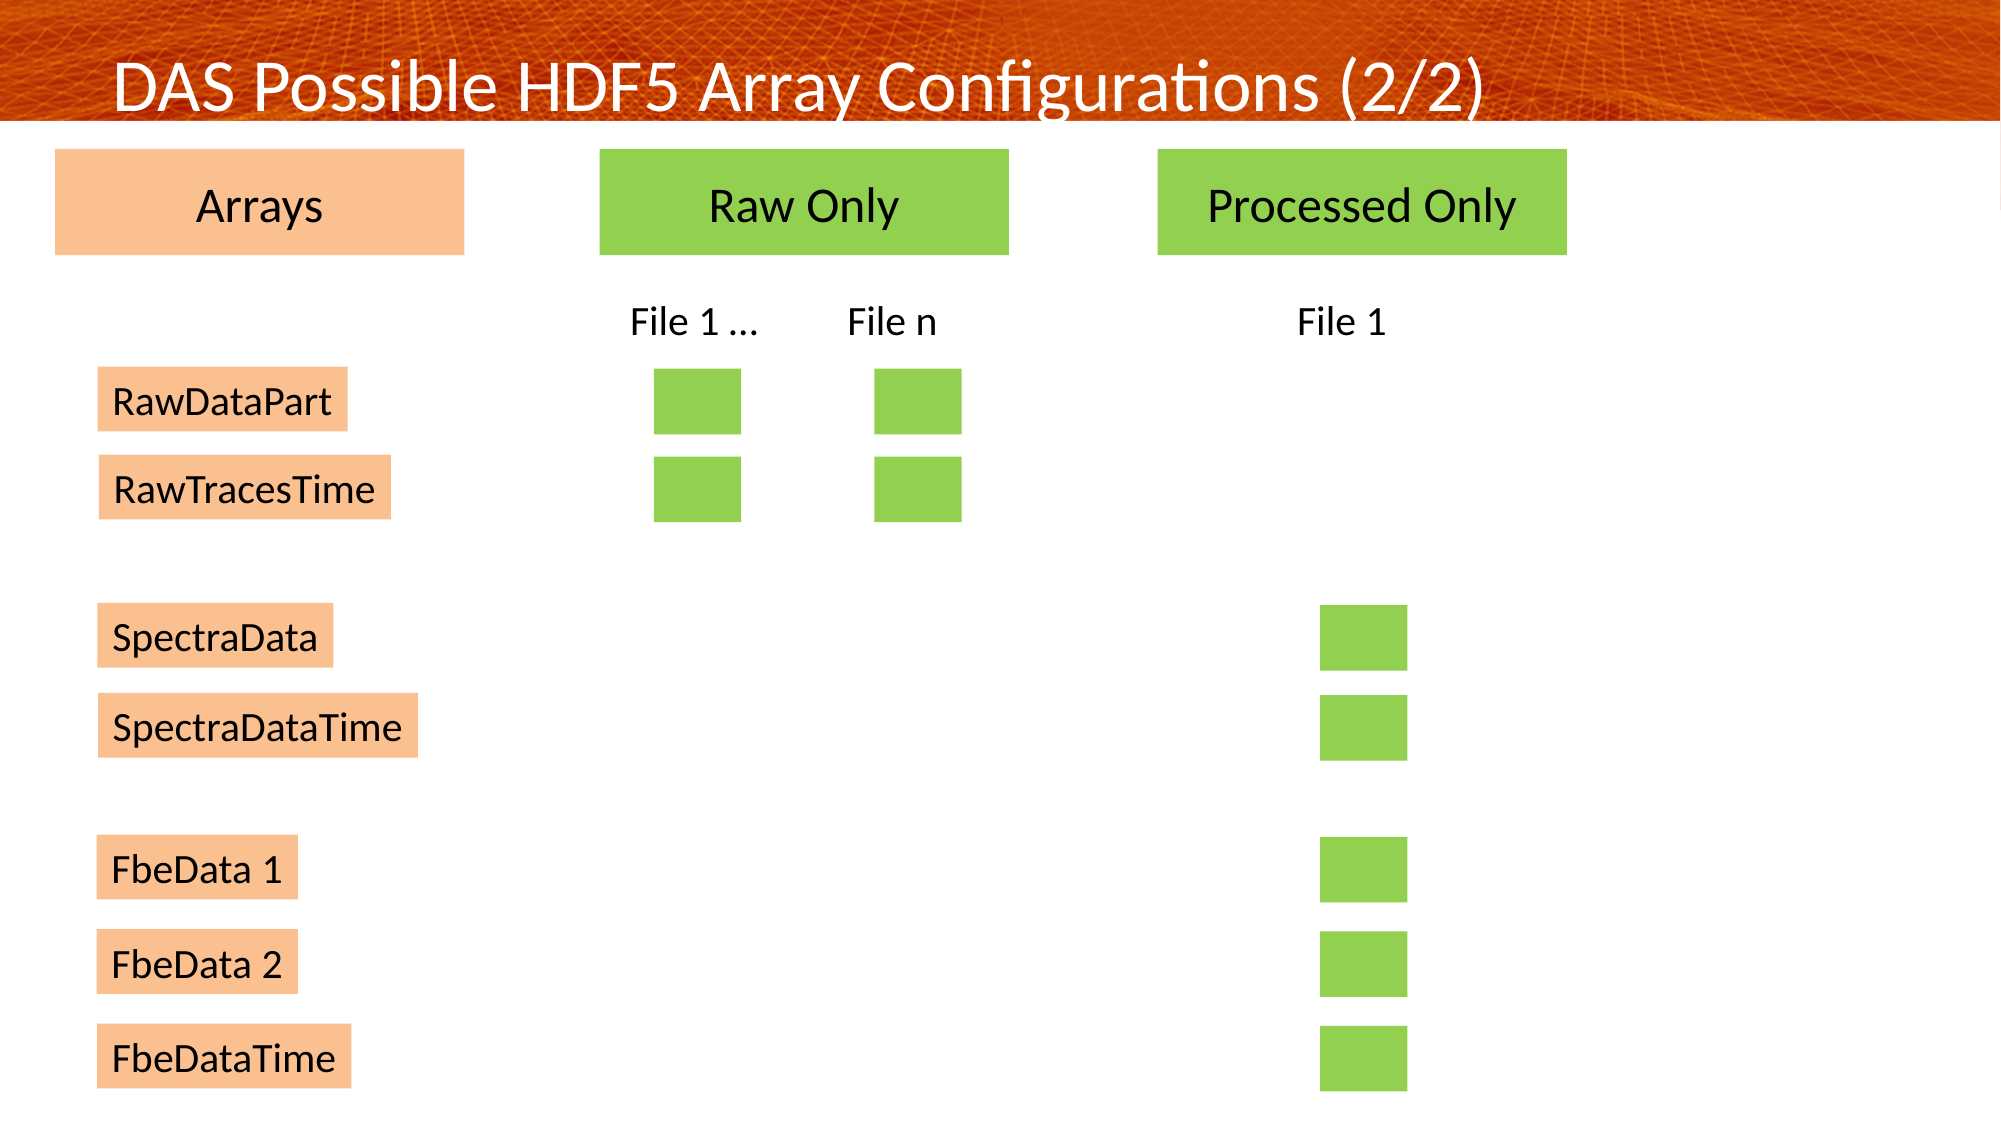

# DAS Possible HDF5 Array Configurations (2/2)

Raw Only
Processed Only
Arrays
RawDataPart
RawTracesTime
SpectraData
SpectraDataTime
FbeData 1
FbeData 2
FbeDataTime
File 1 …
File n
File 1

1
2